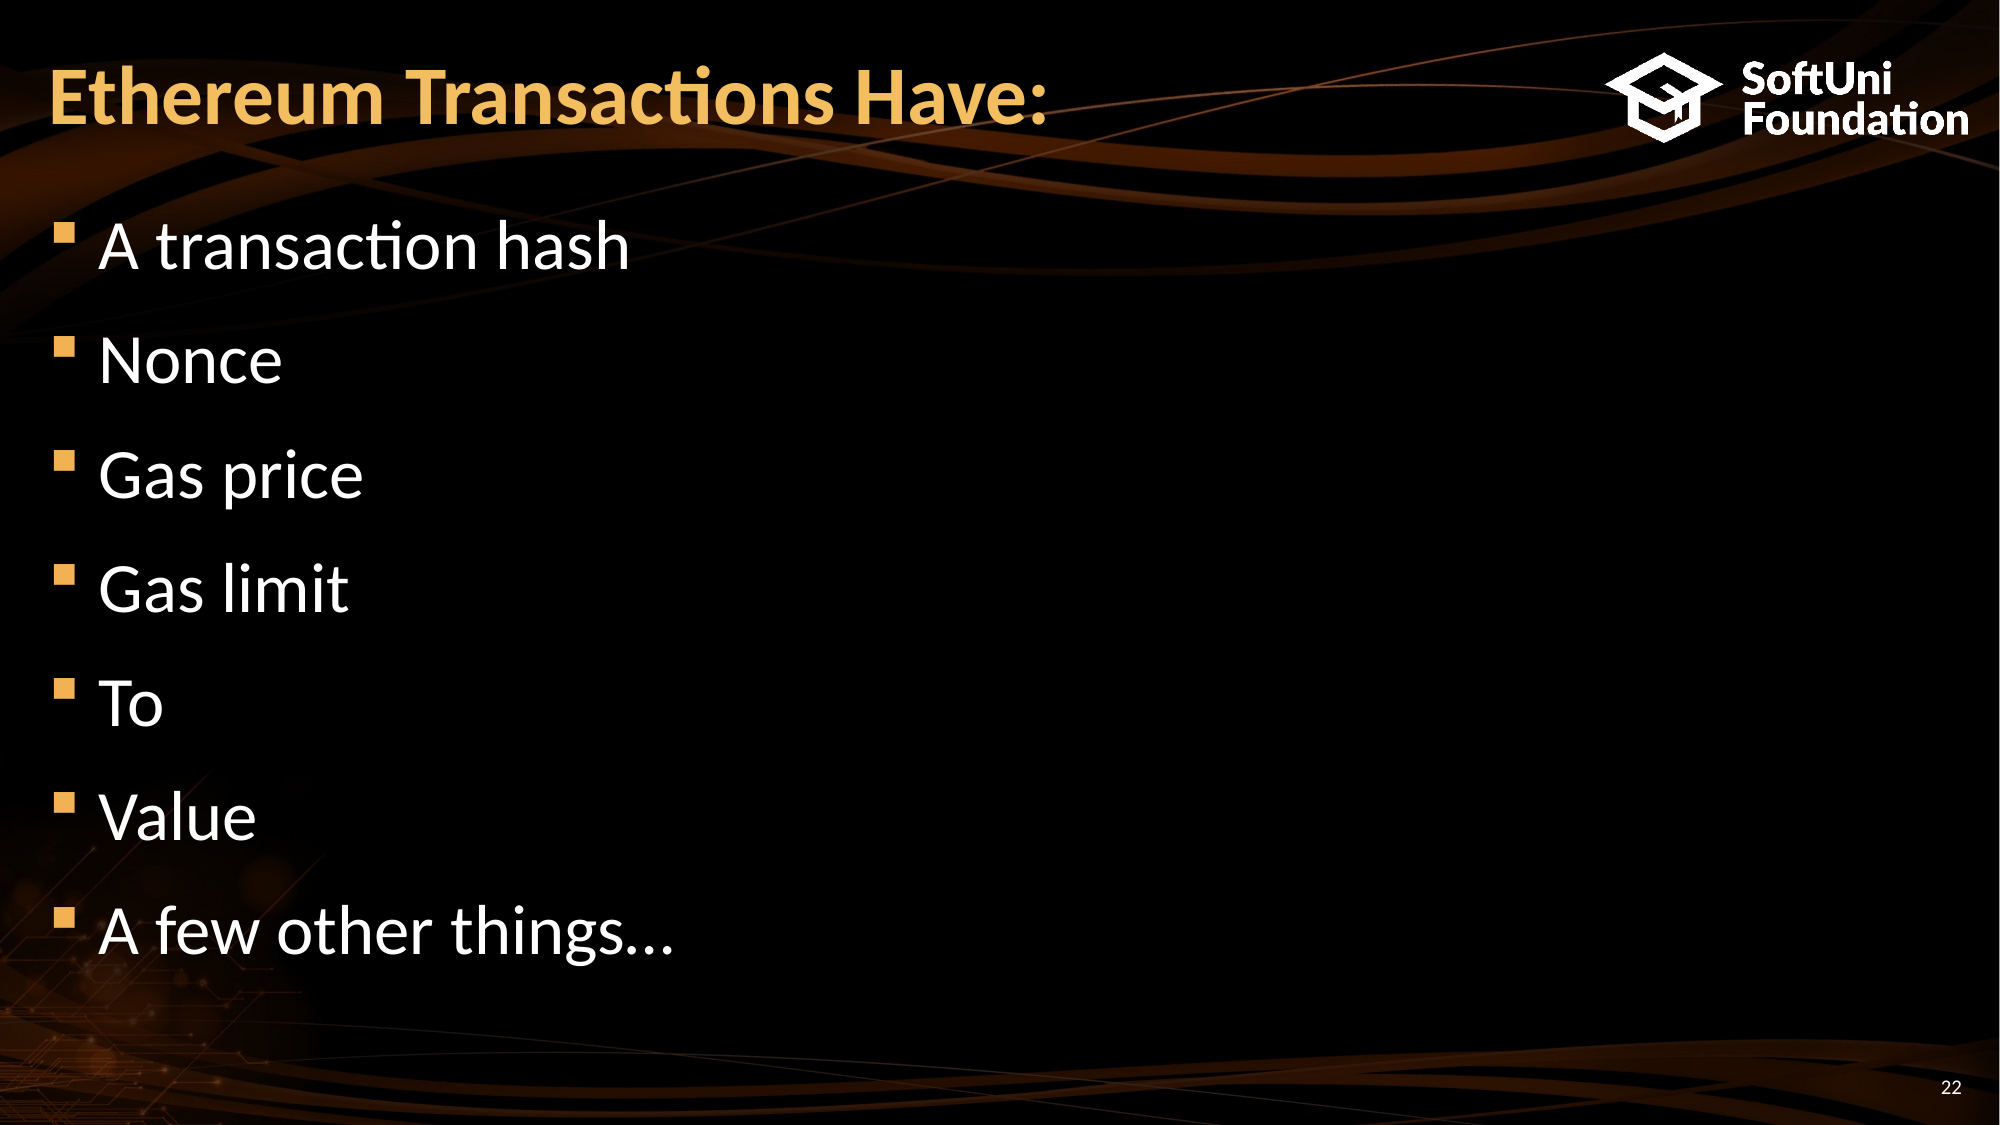

# Ethereum Transactions Have:
A transaction hash
Nonce
Gas price
Gas limit
To
Value
A few other things…

22